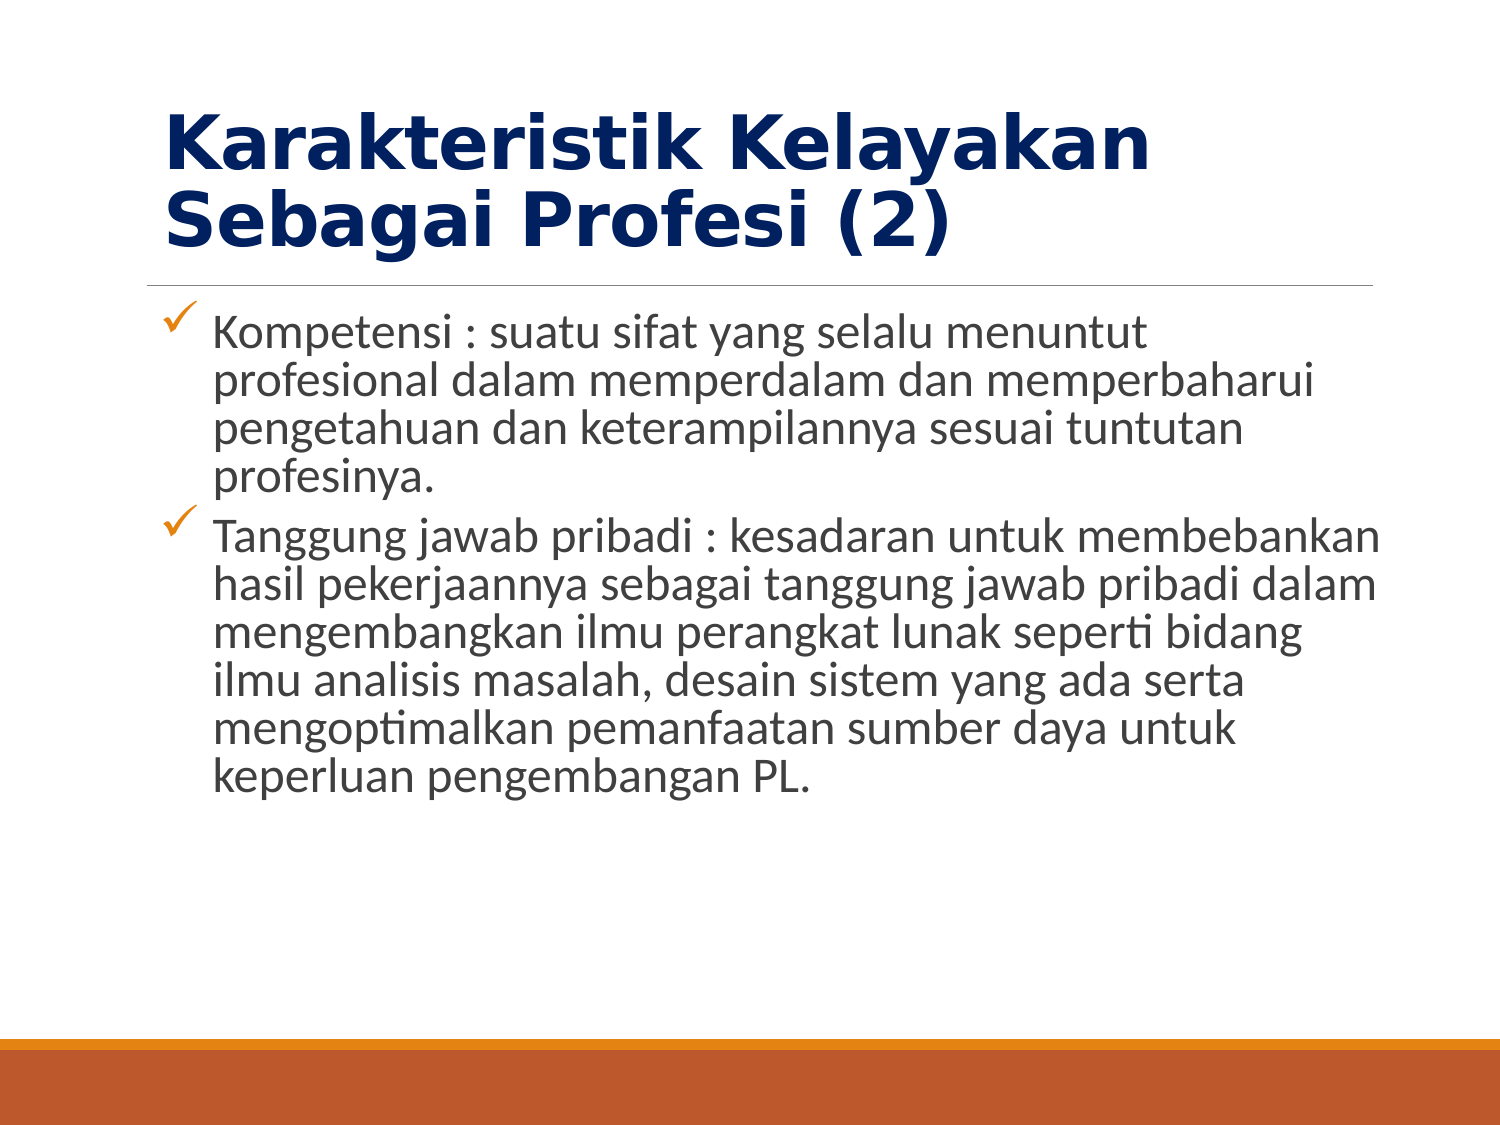

# Karakteristik Kelayakan Sebagai Profesi (2)
Kompetensi : suatu sifat yang selalu menuntut profesional dalam memperdalam dan memperbaharui pengetahuan dan keterampilannya sesuai tuntutan profesinya.
Tanggung jawab pribadi : kesadaran untuk membebankan hasil pekerjaannya sebagai tanggung jawab pribadi dalam mengembangkan ilmu perangkat lunak seperti bidang ilmu analisis masalah, desain sistem yang ada serta mengoptimalkan pemanfaatan sumber daya untuk keperluan pengembangan PL.